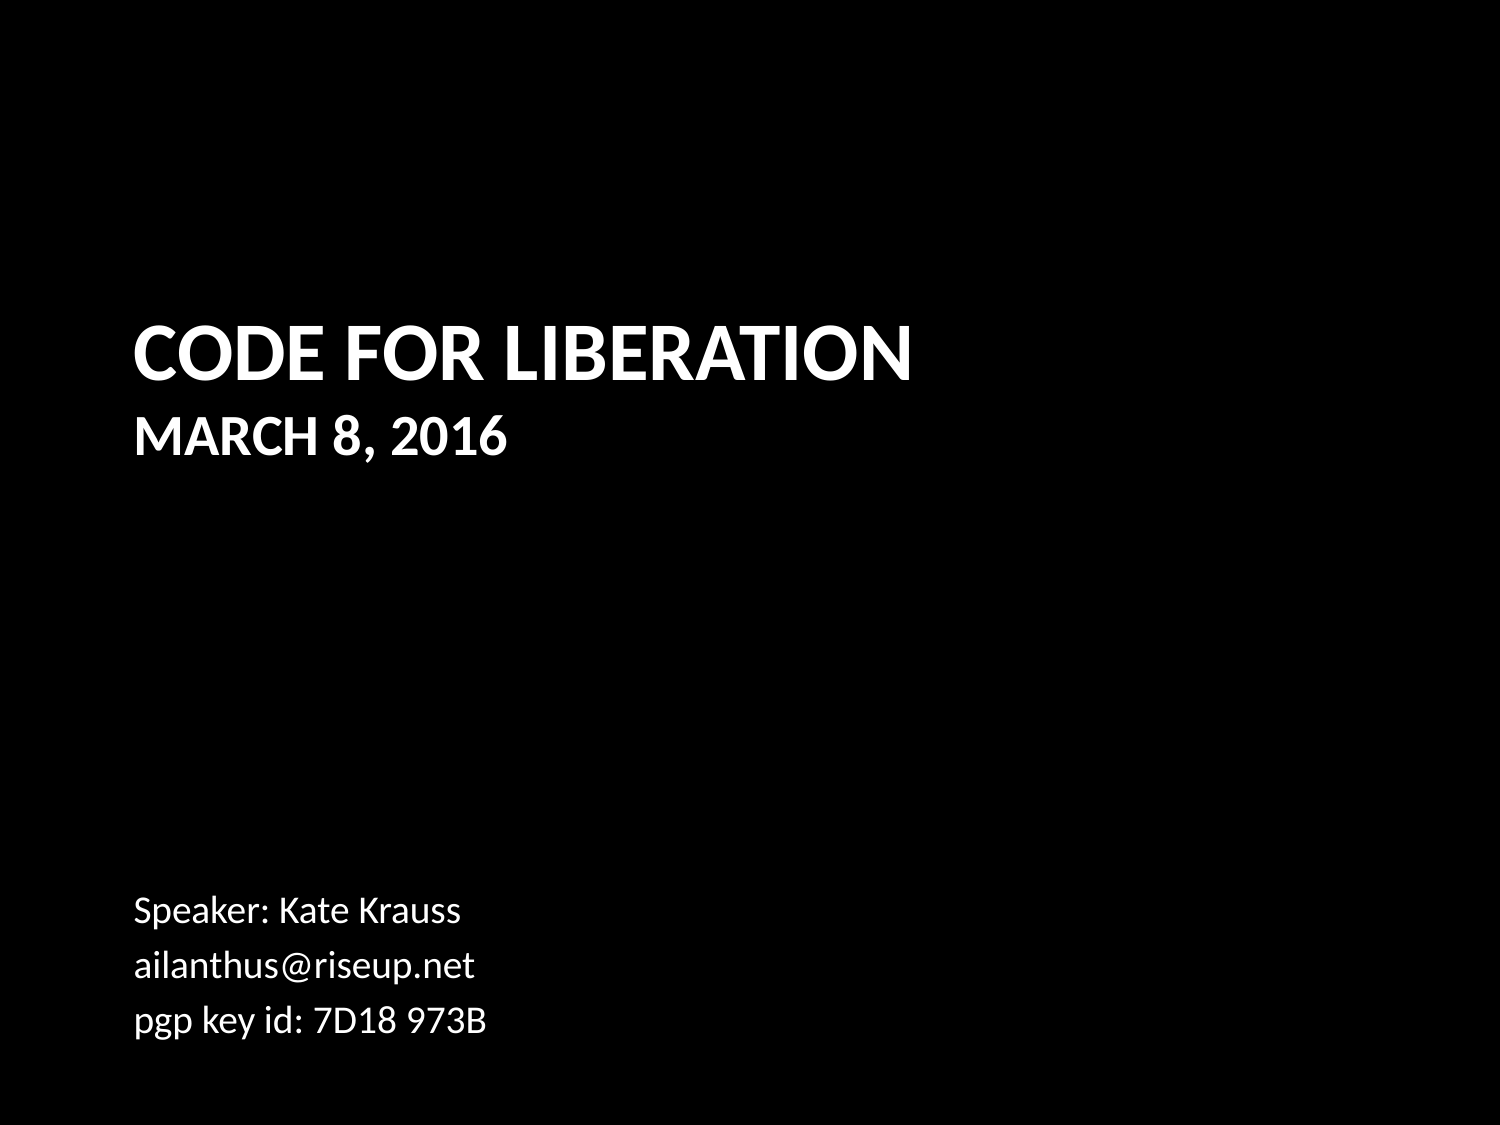

# CoDE FOR LIBERATION March 8, 2016

Speaker: Kate Krauss
ailanthus@riseup.net
pgp key id: 7D18 973B